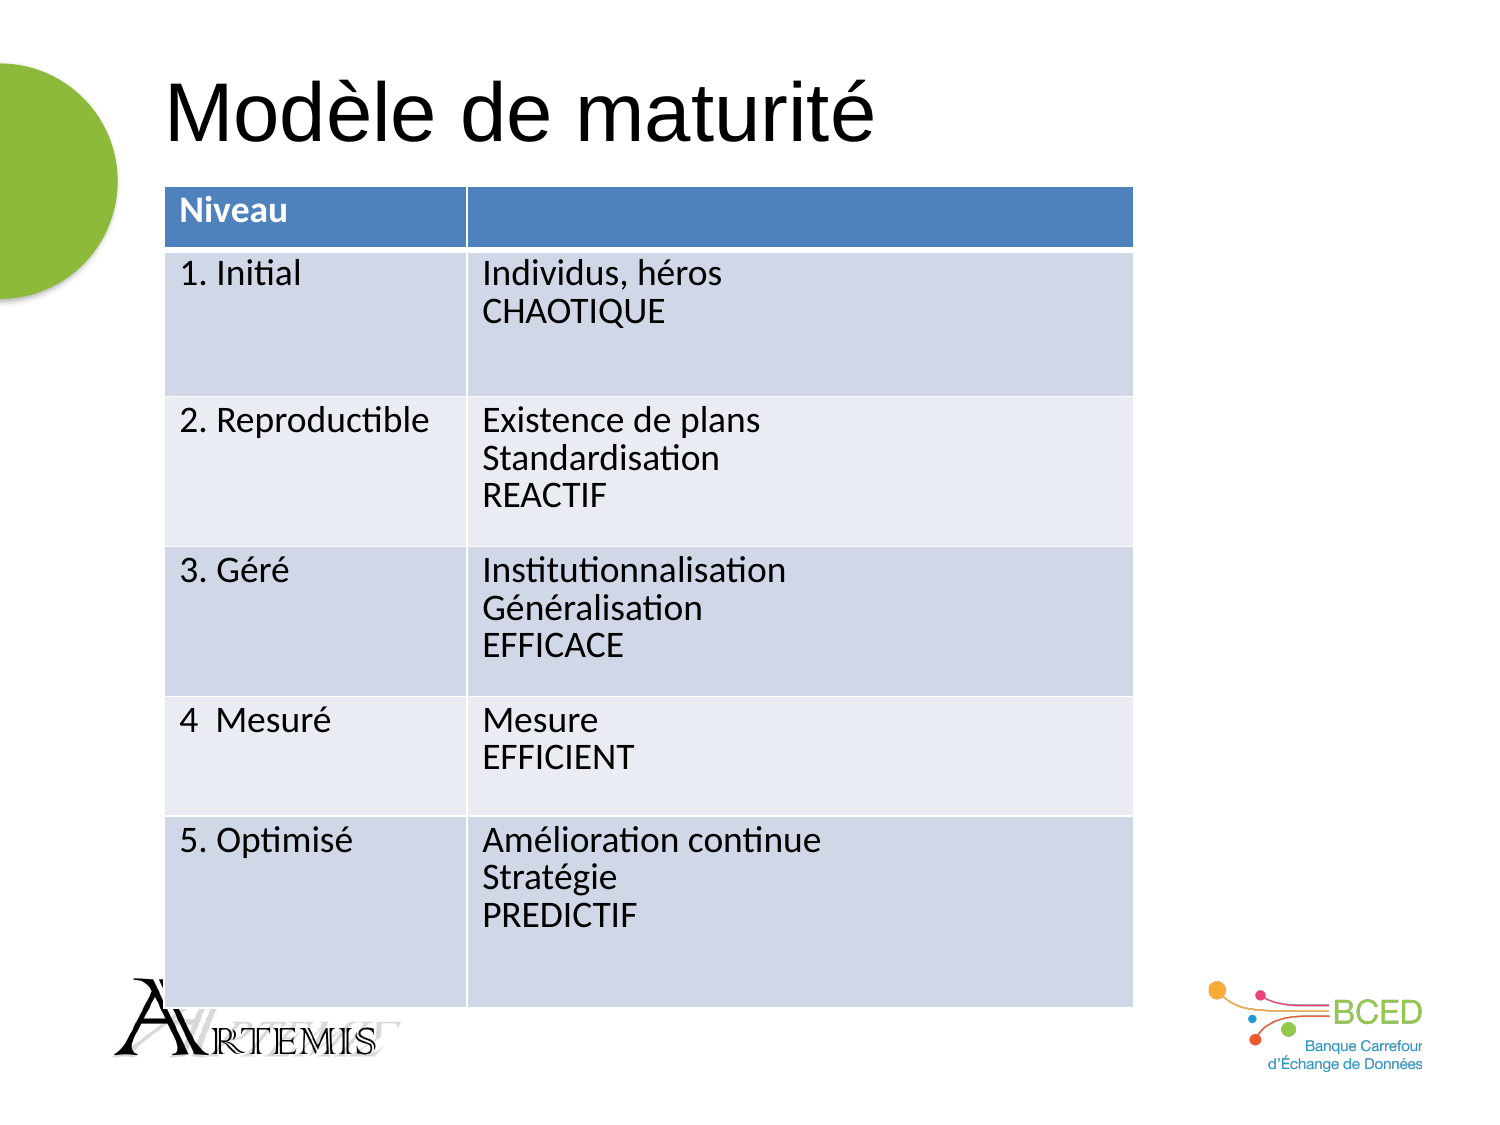

# Modèle de maturité
| Niveau |  |
| --- | --- |
| 1. Initial | Individus, héros CHAOTIQUE |
| 2. Reproductible | Existence de plans Standardisation REACTIF |
| 3. Géré | Institutionnalisation Généralisation EFFICACE |
| 4 Mesuré | Mesure EFFICIENT |
| 5. Optimisé | Amélioration continue Stratégie PREDICTIF |